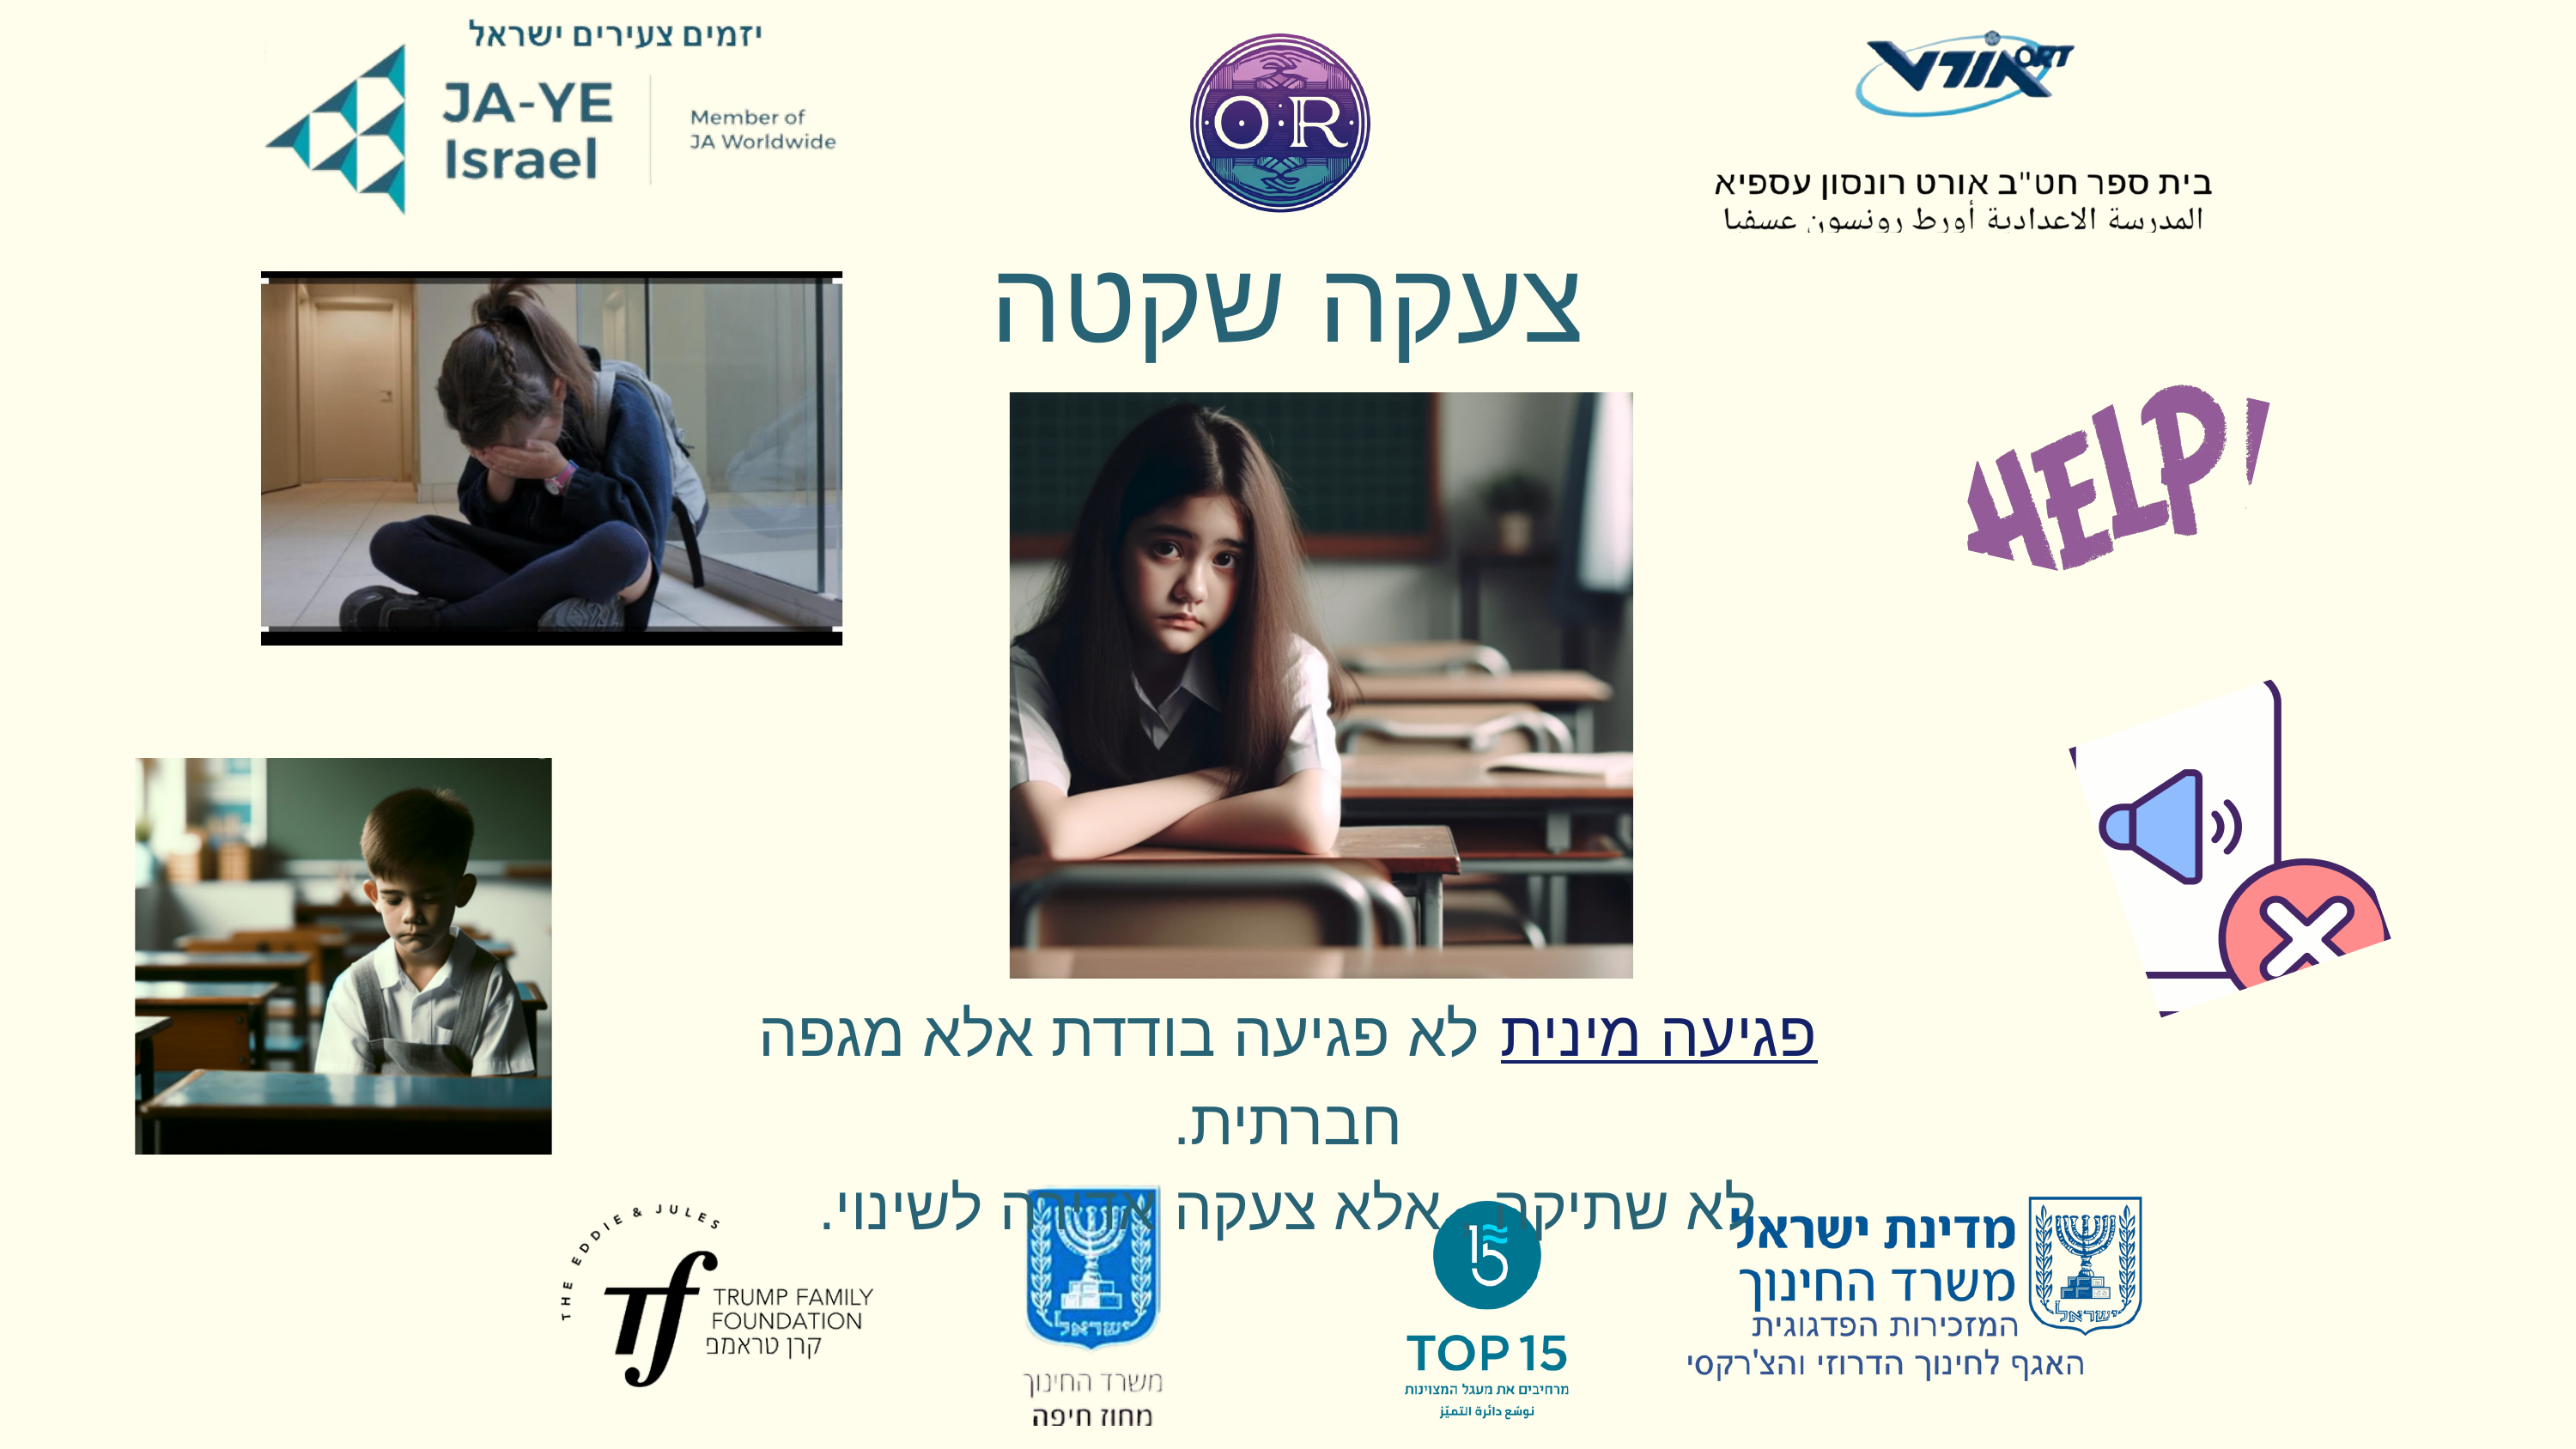

צעקה שקטה

פגיעה מינית לא פגיעה בודדת אלא מגפה חברתית.
לא שתיקה , אלא צעקה אדירה לשינוי.